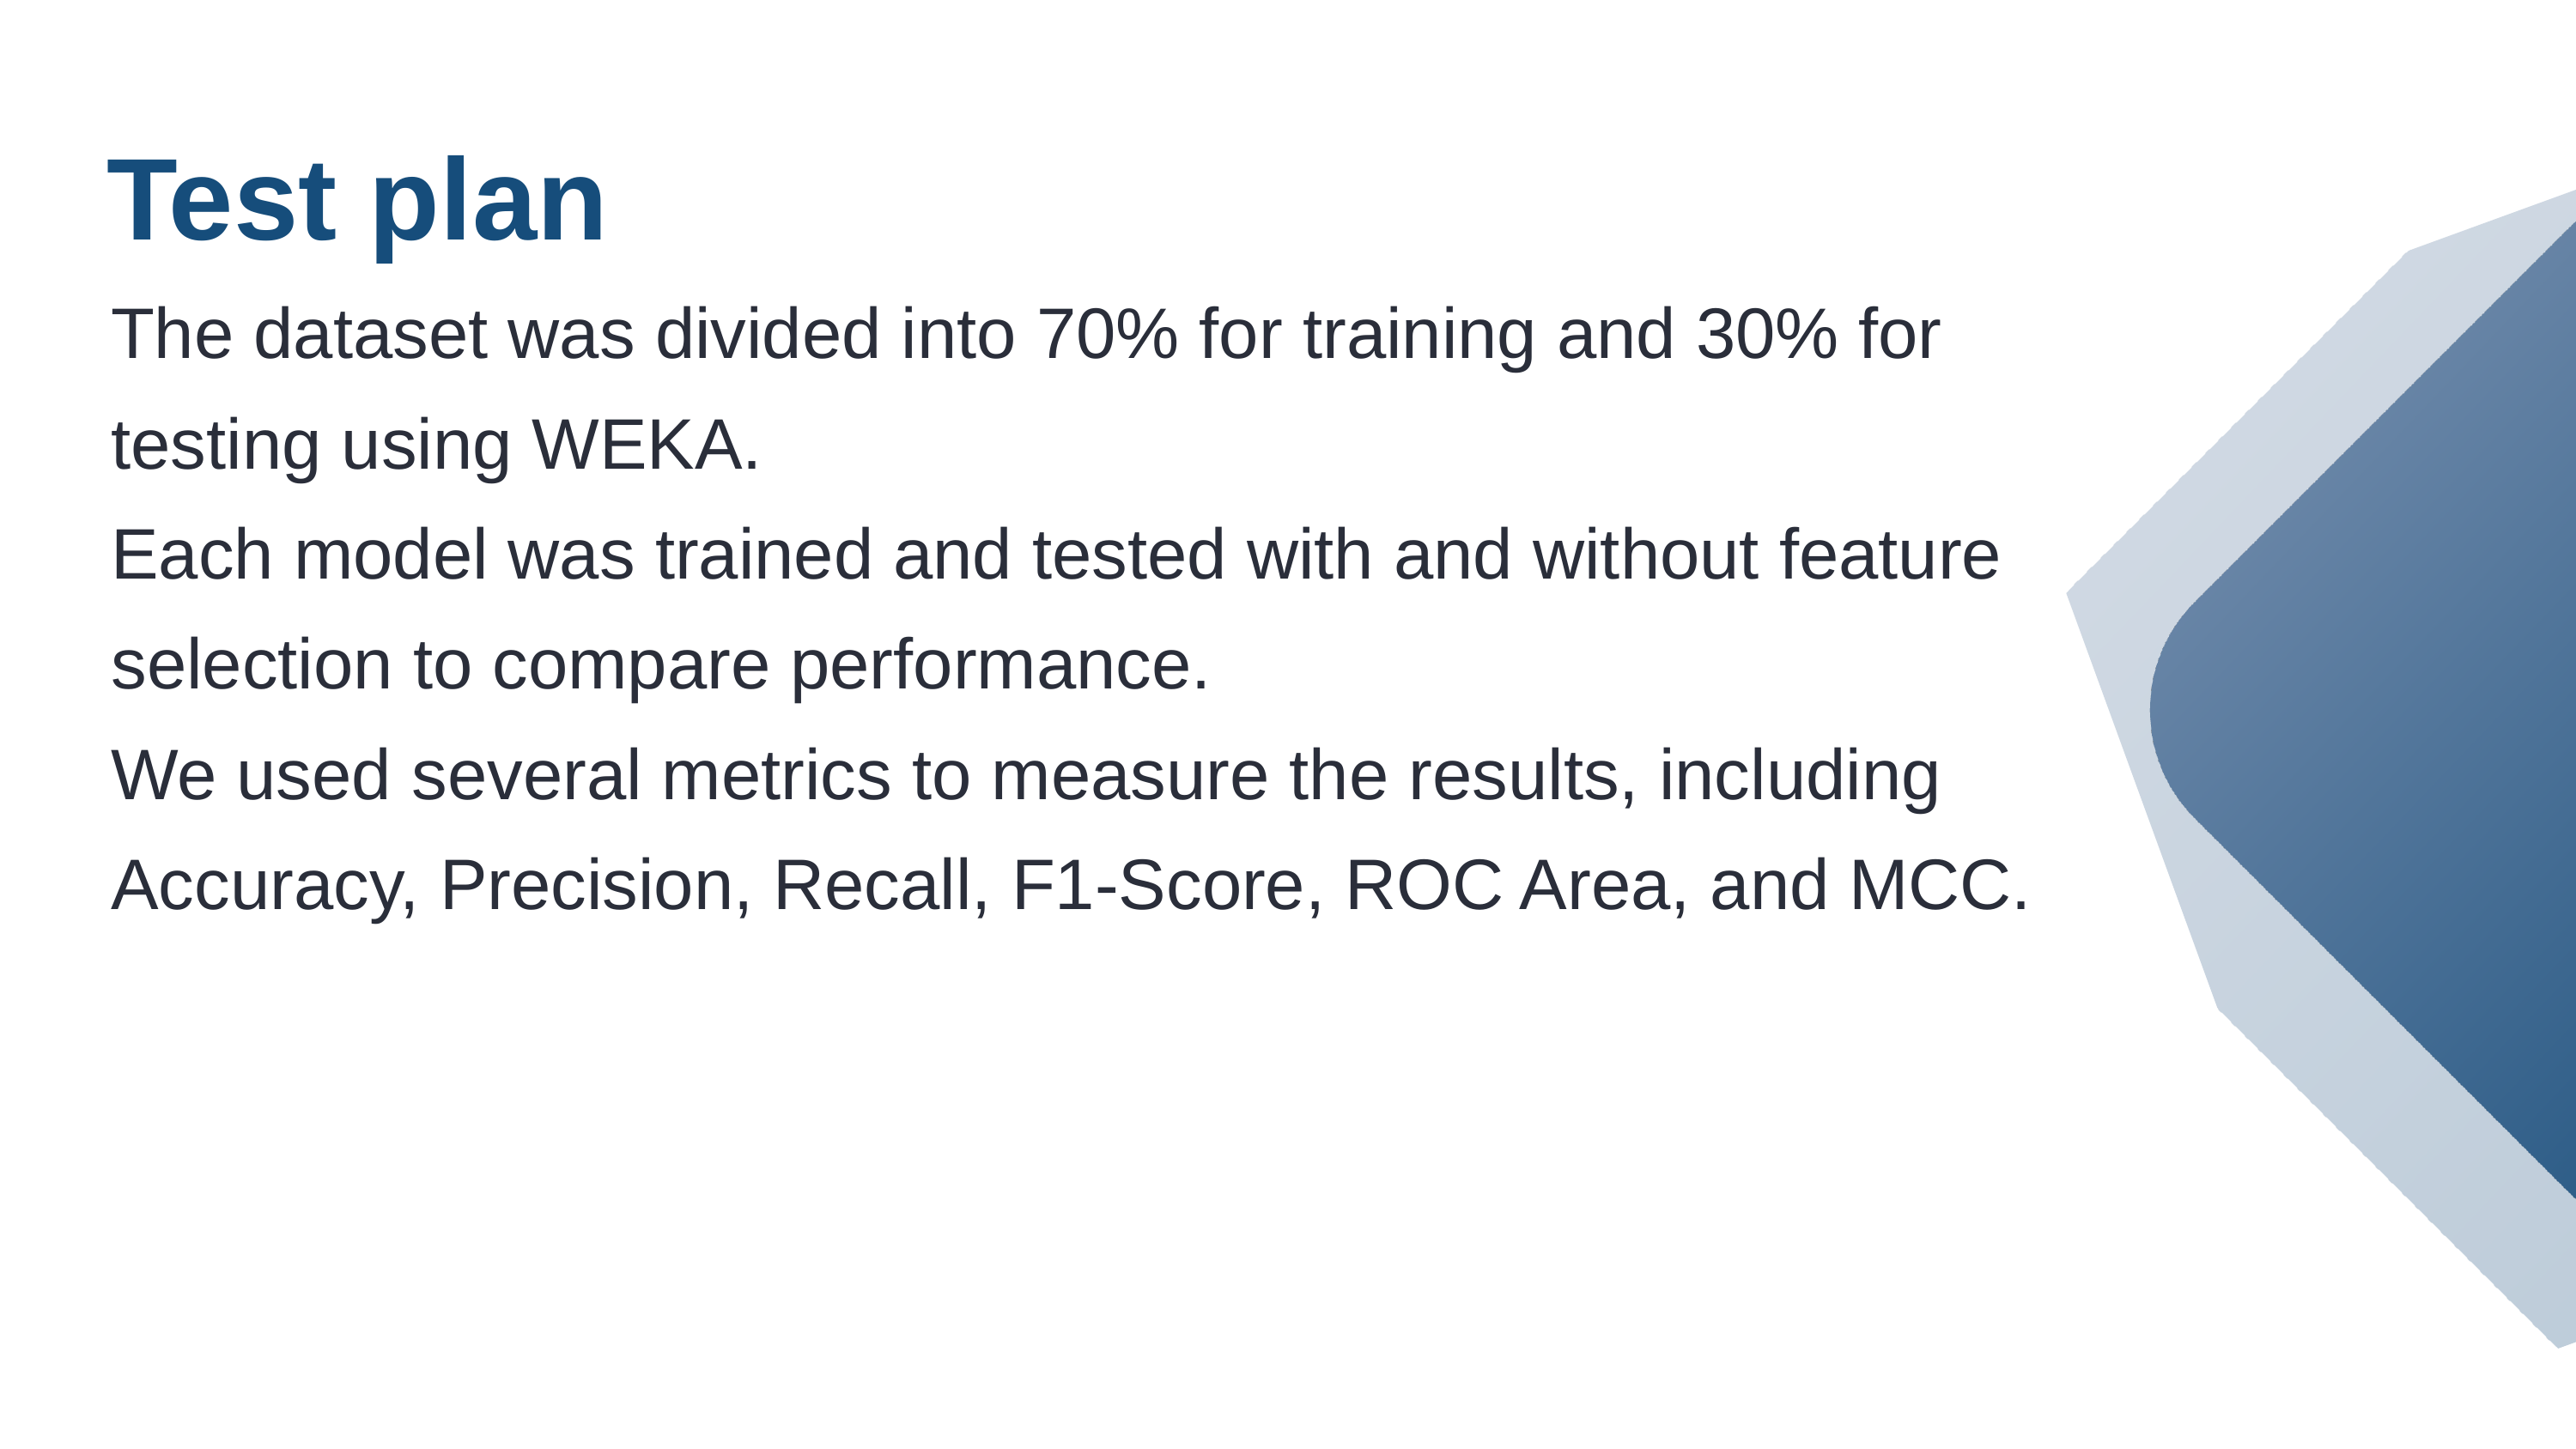

Test plan
The dataset was divided into 70% for training and 30% for testing using WEKA.
Each model was trained and tested with and without feature selection to compare performance.
We used several metrics to measure the results, including Accuracy, Precision, Recall, F1-Score, ROC Area, and MCC.